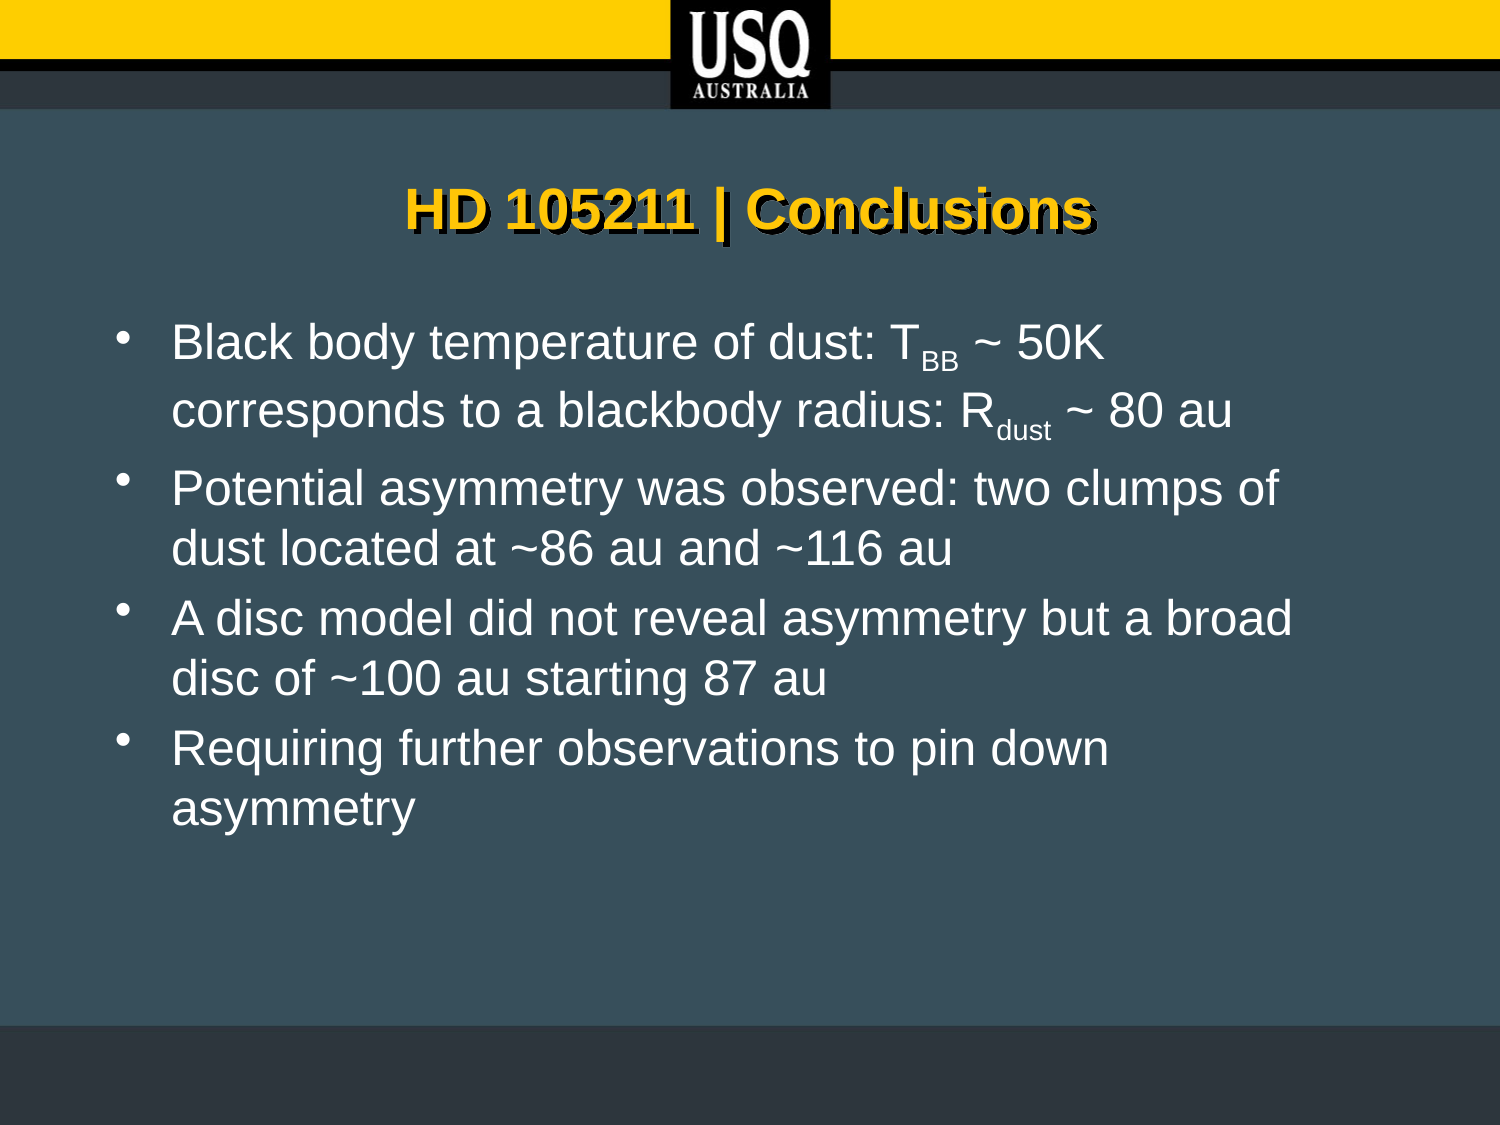

# HD 105211 | Conclusions
Black body temperature of dust: TBB ~ 50K corresponds to a blackbody radius: Rdust ~ 80 au
Potential asymmetry was observed: two clumps of dust located at ~86 au and ~116 au
A disc model did not reveal asymmetry but a broad disc of ~100 au starting 87 au
Requiring further observations to pin down asymmetry